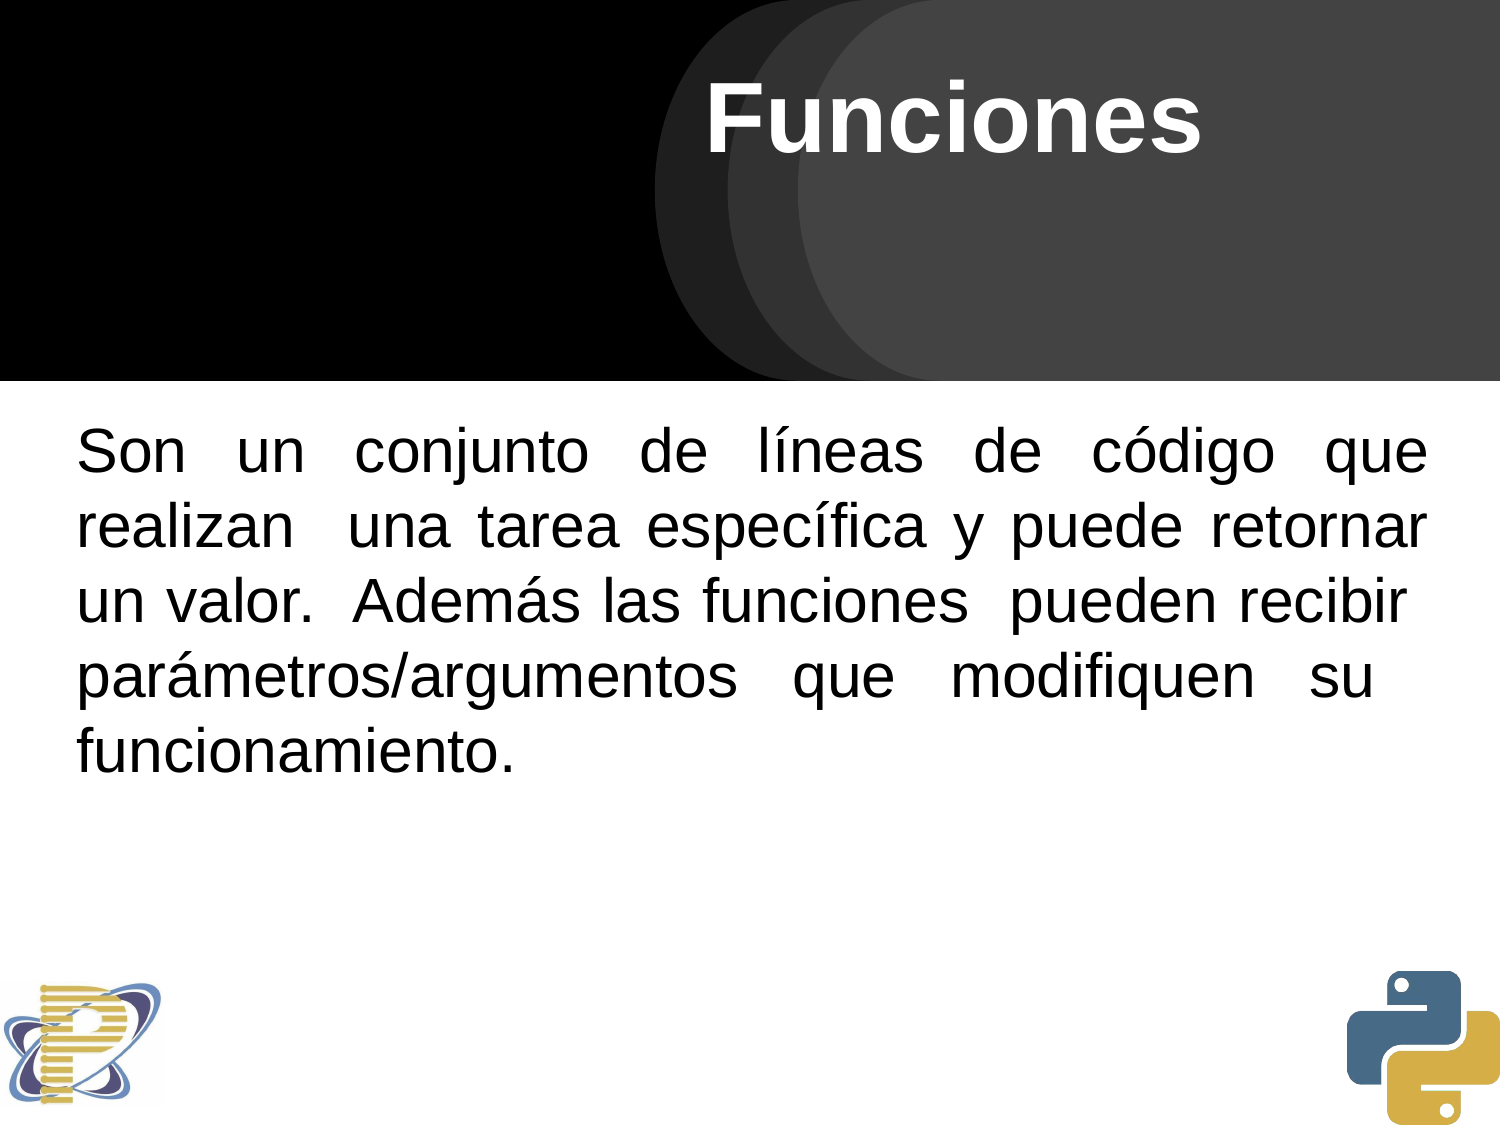

Funciones
Son un conjunto de líneas de código que realizan  una tarea específica y puede retornar un valor.  Además las funciones  pueden recibir  parámetros/argumentos que modifiquen su  funcionamiento.